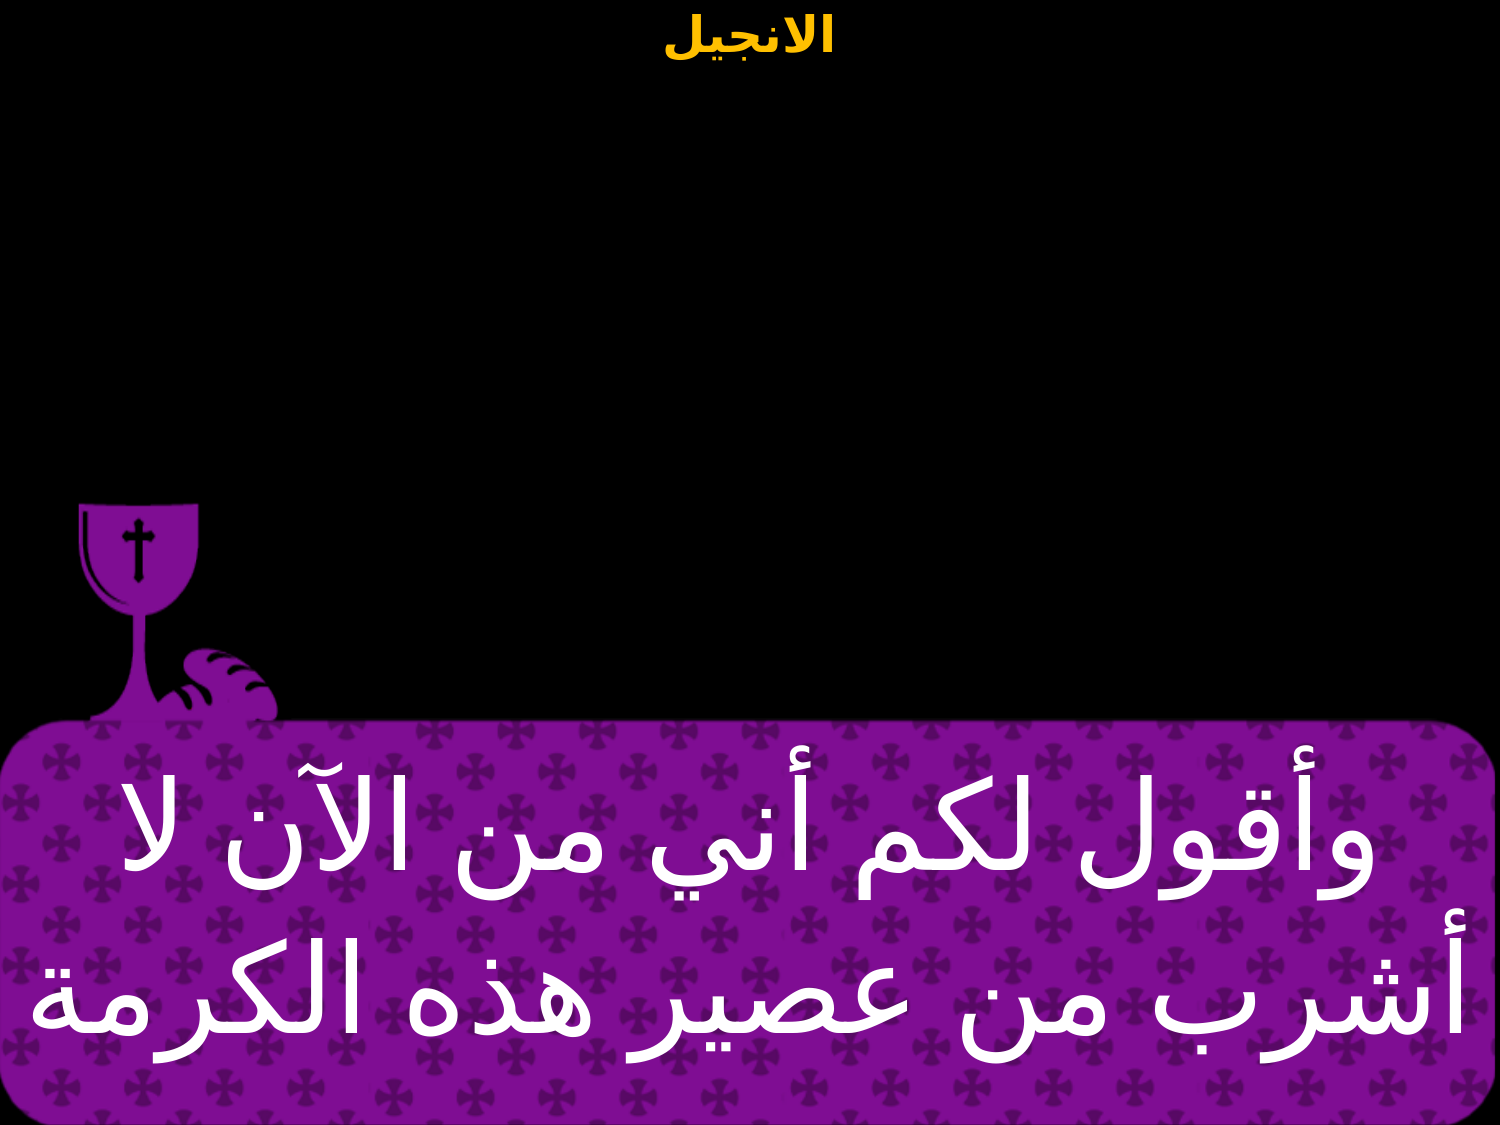

| وأقول لكم أني من الآن لا أشرب من عصير هذه الكرمة |
| --- |